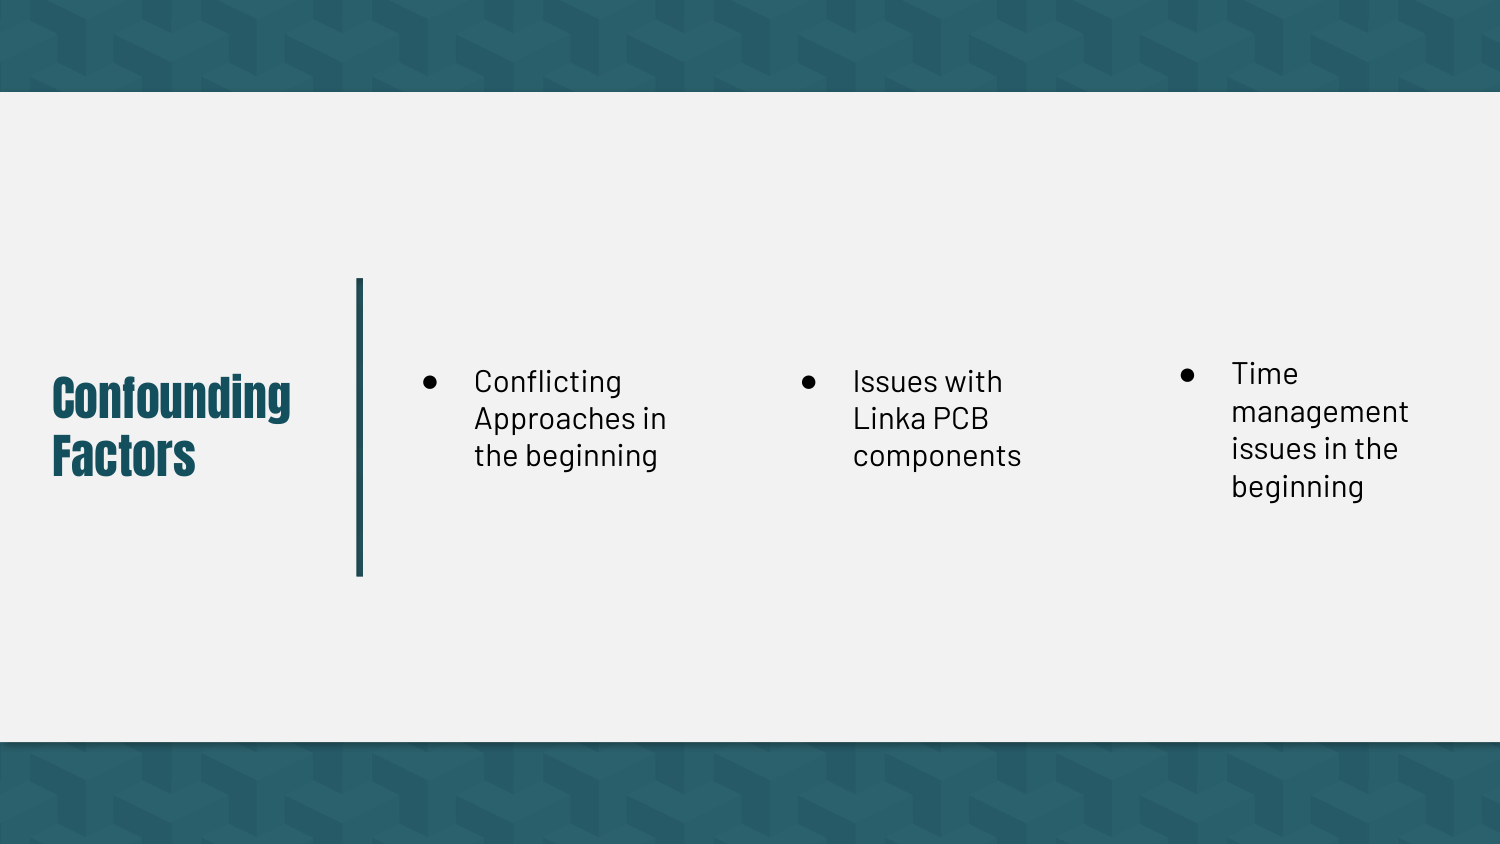

# Confounding Factors
Time management issues in the beginning
Conflicting Approaches in the beginning
Issues with Linka PCB components